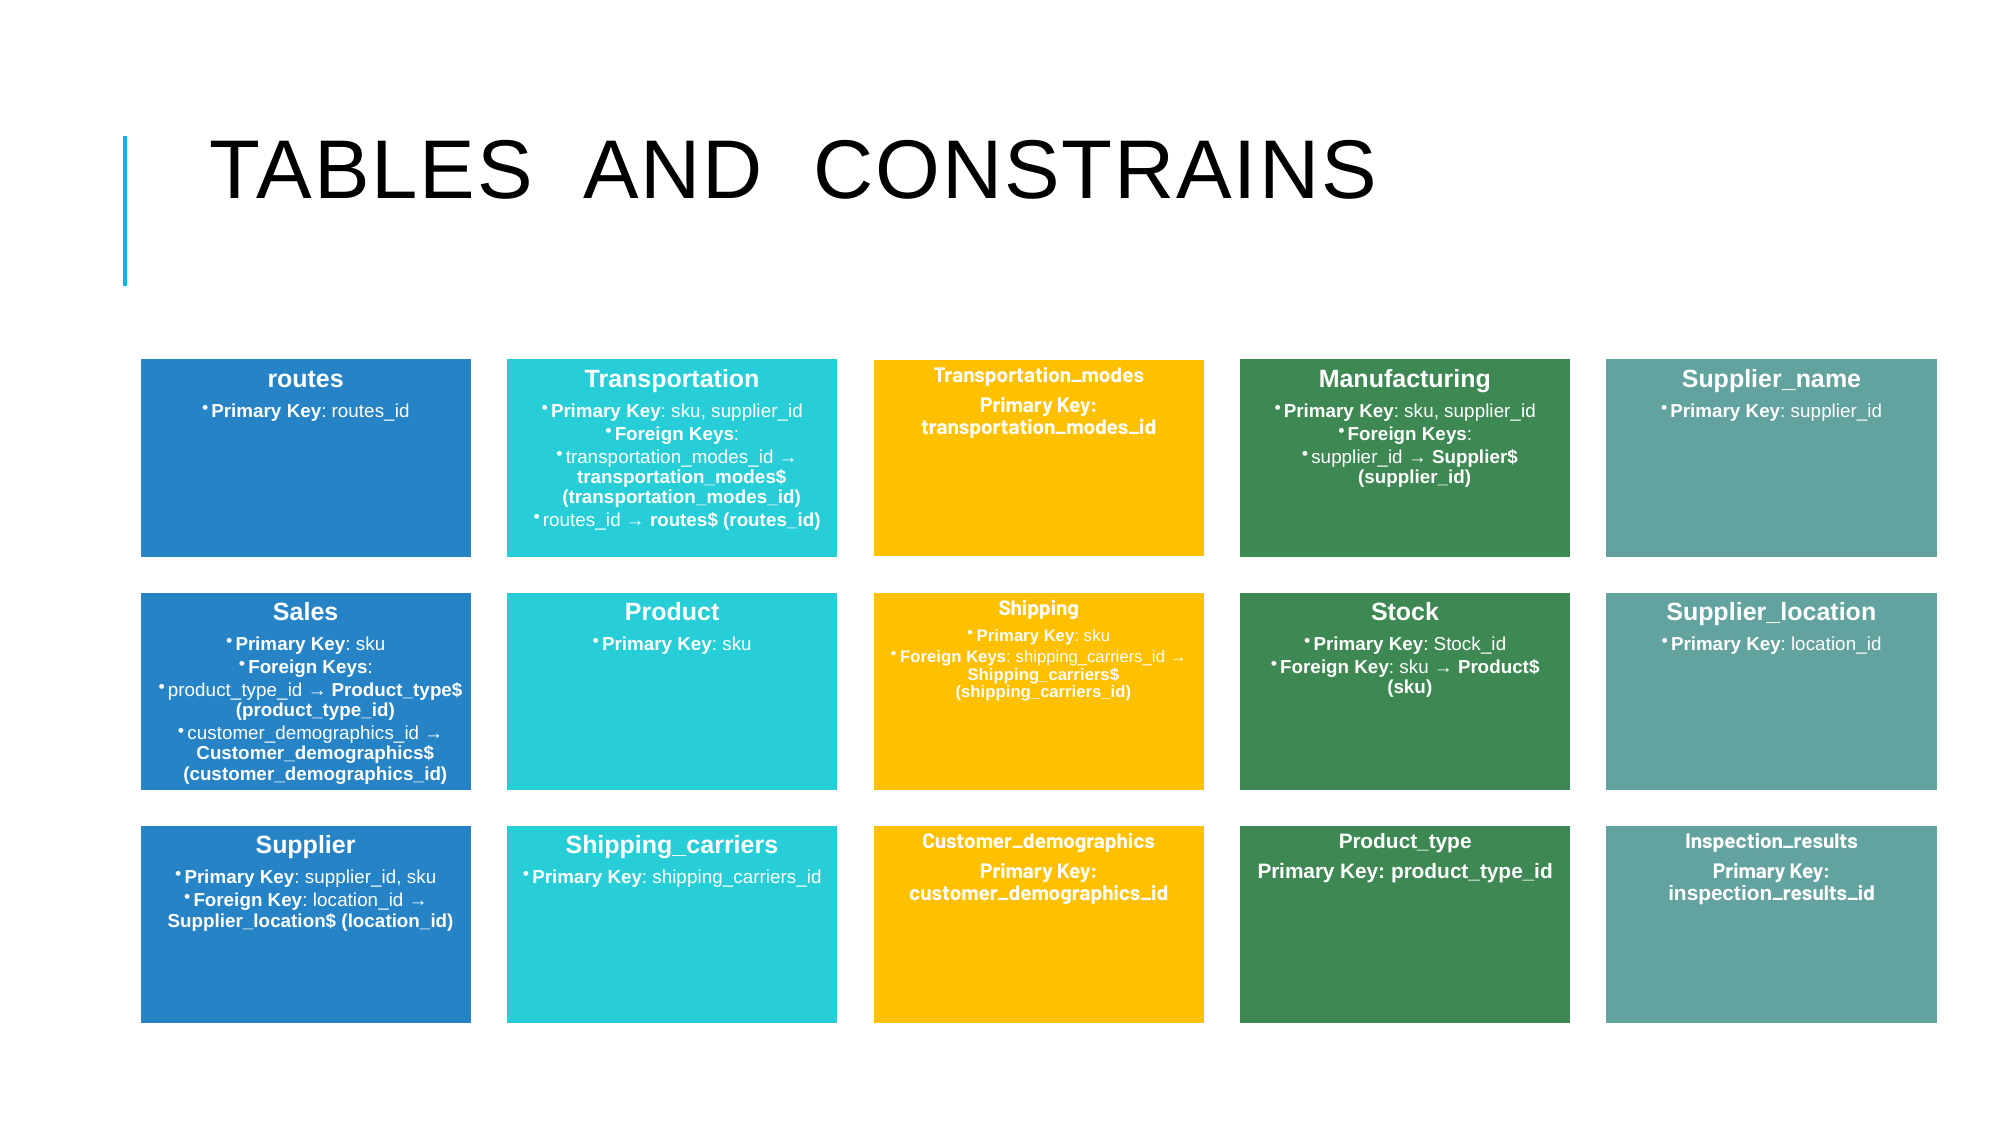

# Tables and Constrains
routes
Primary Key: routes_id
Transportation
Primary Key: sku, supplier_id
Foreign Keys:
transportation_modes_id → transportation_modes$ (transportation_modes_id)
routes_id → routes$ (routes_id)
Transportation_modes
Primary Key: transportation_modes_id
Manufacturing
Primary Key: sku, supplier_id
Foreign Keys:
supplier_id → Supplier$ (supplier_id)
Supplier_name
Primary Key: supplier_id
Sales
Primary Key: sku
Foreign Keys:
product_type_id → Product_type$ (product_type_id)
customer_demographics_id → Customer_demographics$ (customer_demographics_id)
Product
Primary Key: sku
Shipping
Primary Key: sku
Foreign Keys: shipping_carriers_id → Shipping_carriers$ (shipping_carriers_id)
Stock
Primary Key: Stock_id
Foreign Key: sku → Product$ (sku)
Supplier_location
Primary Key: location_id
Supplier
Primary Key: supplier_id, sku
Foreign Key: location_id → Supplier_location$ (location_id)
Shipping_carriers
Primary Key: shipping_carriers_id
Customer_demographics
Primary Key: customer_demographics_id
Product_type
Primary Key: product_type_id
Inspection_results
Primary Key: inspection_results_id